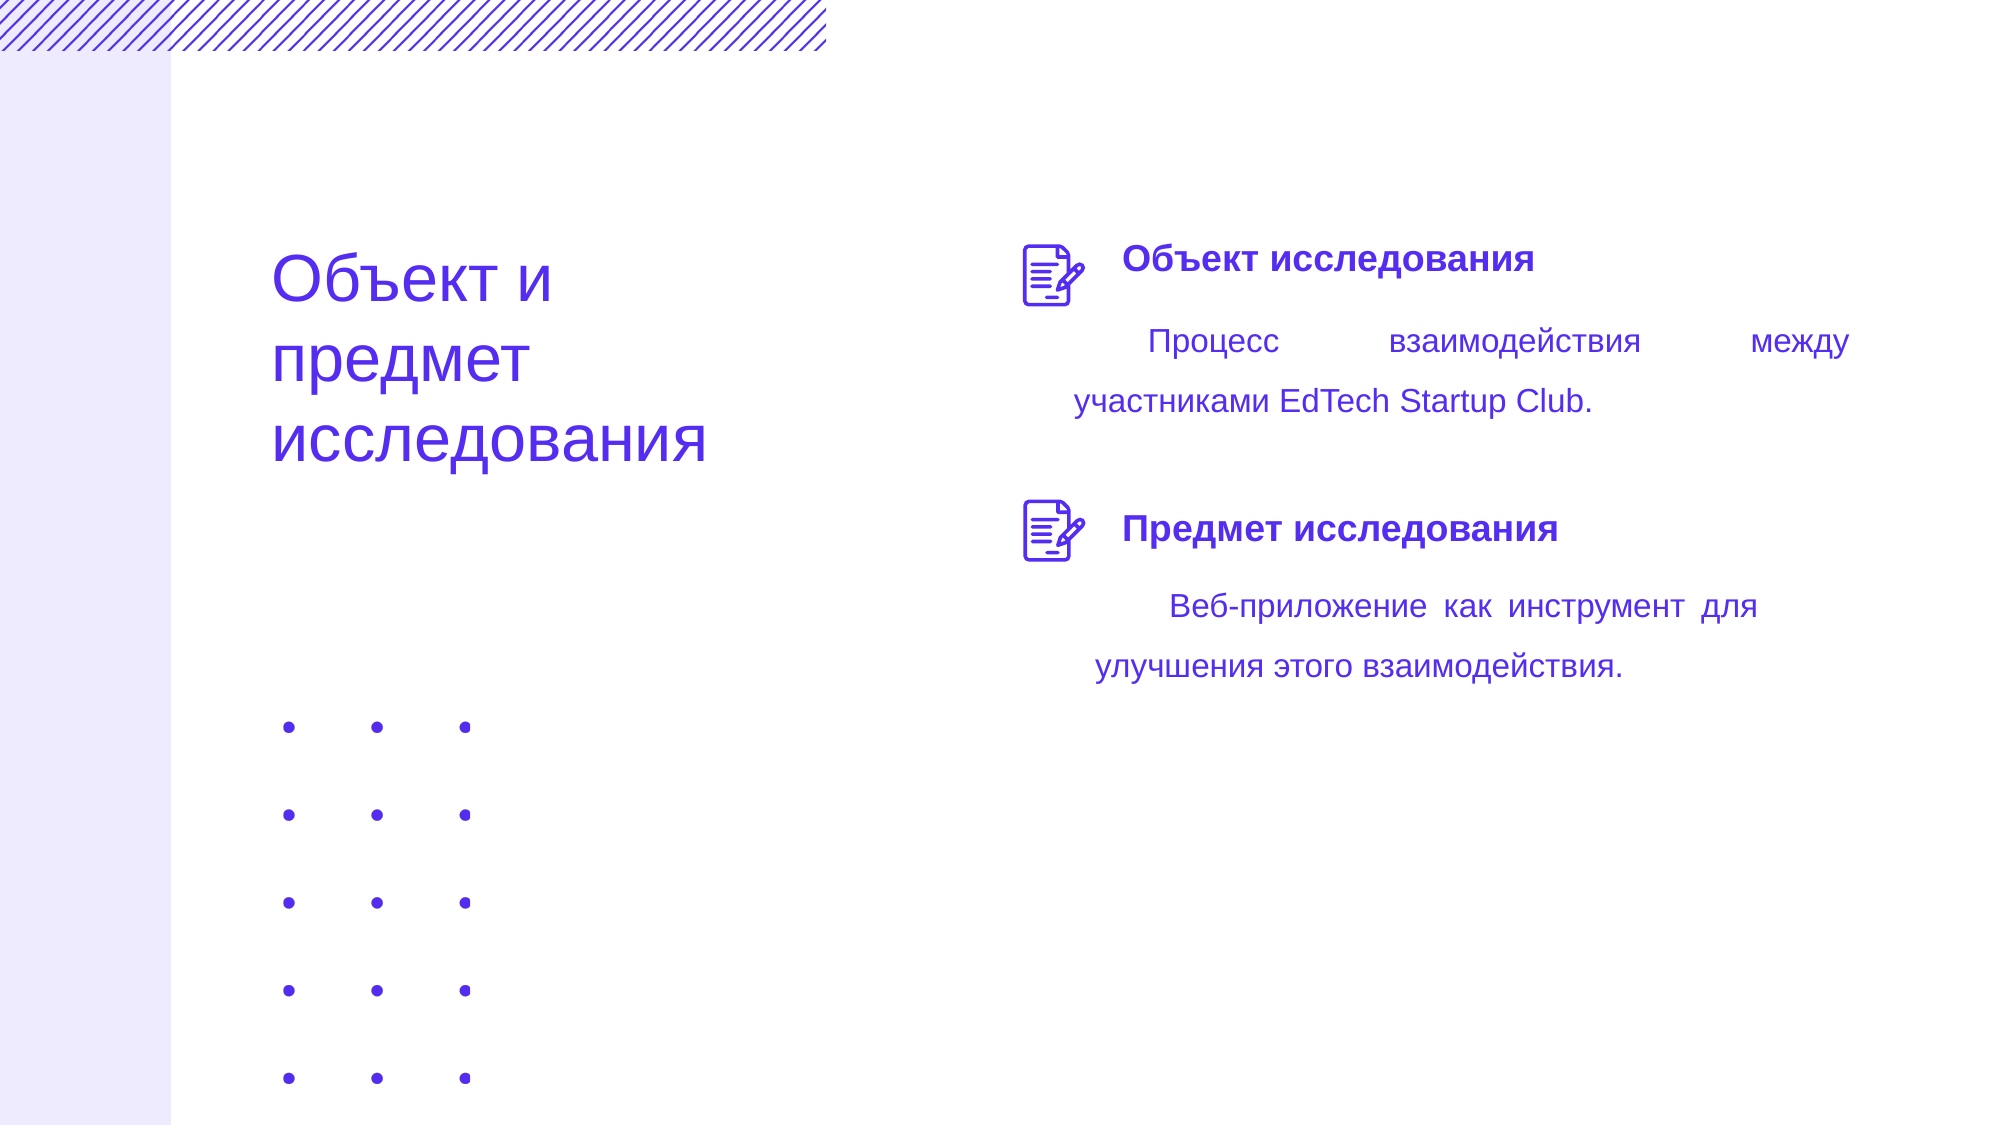

Объект исследования
Объект и предмет исследования

Процесс взаимодействия между участниками EdTech Startup Club.

Предмет исследования

Веб-приложение как инструмент для улучшения этого взаимодействия.